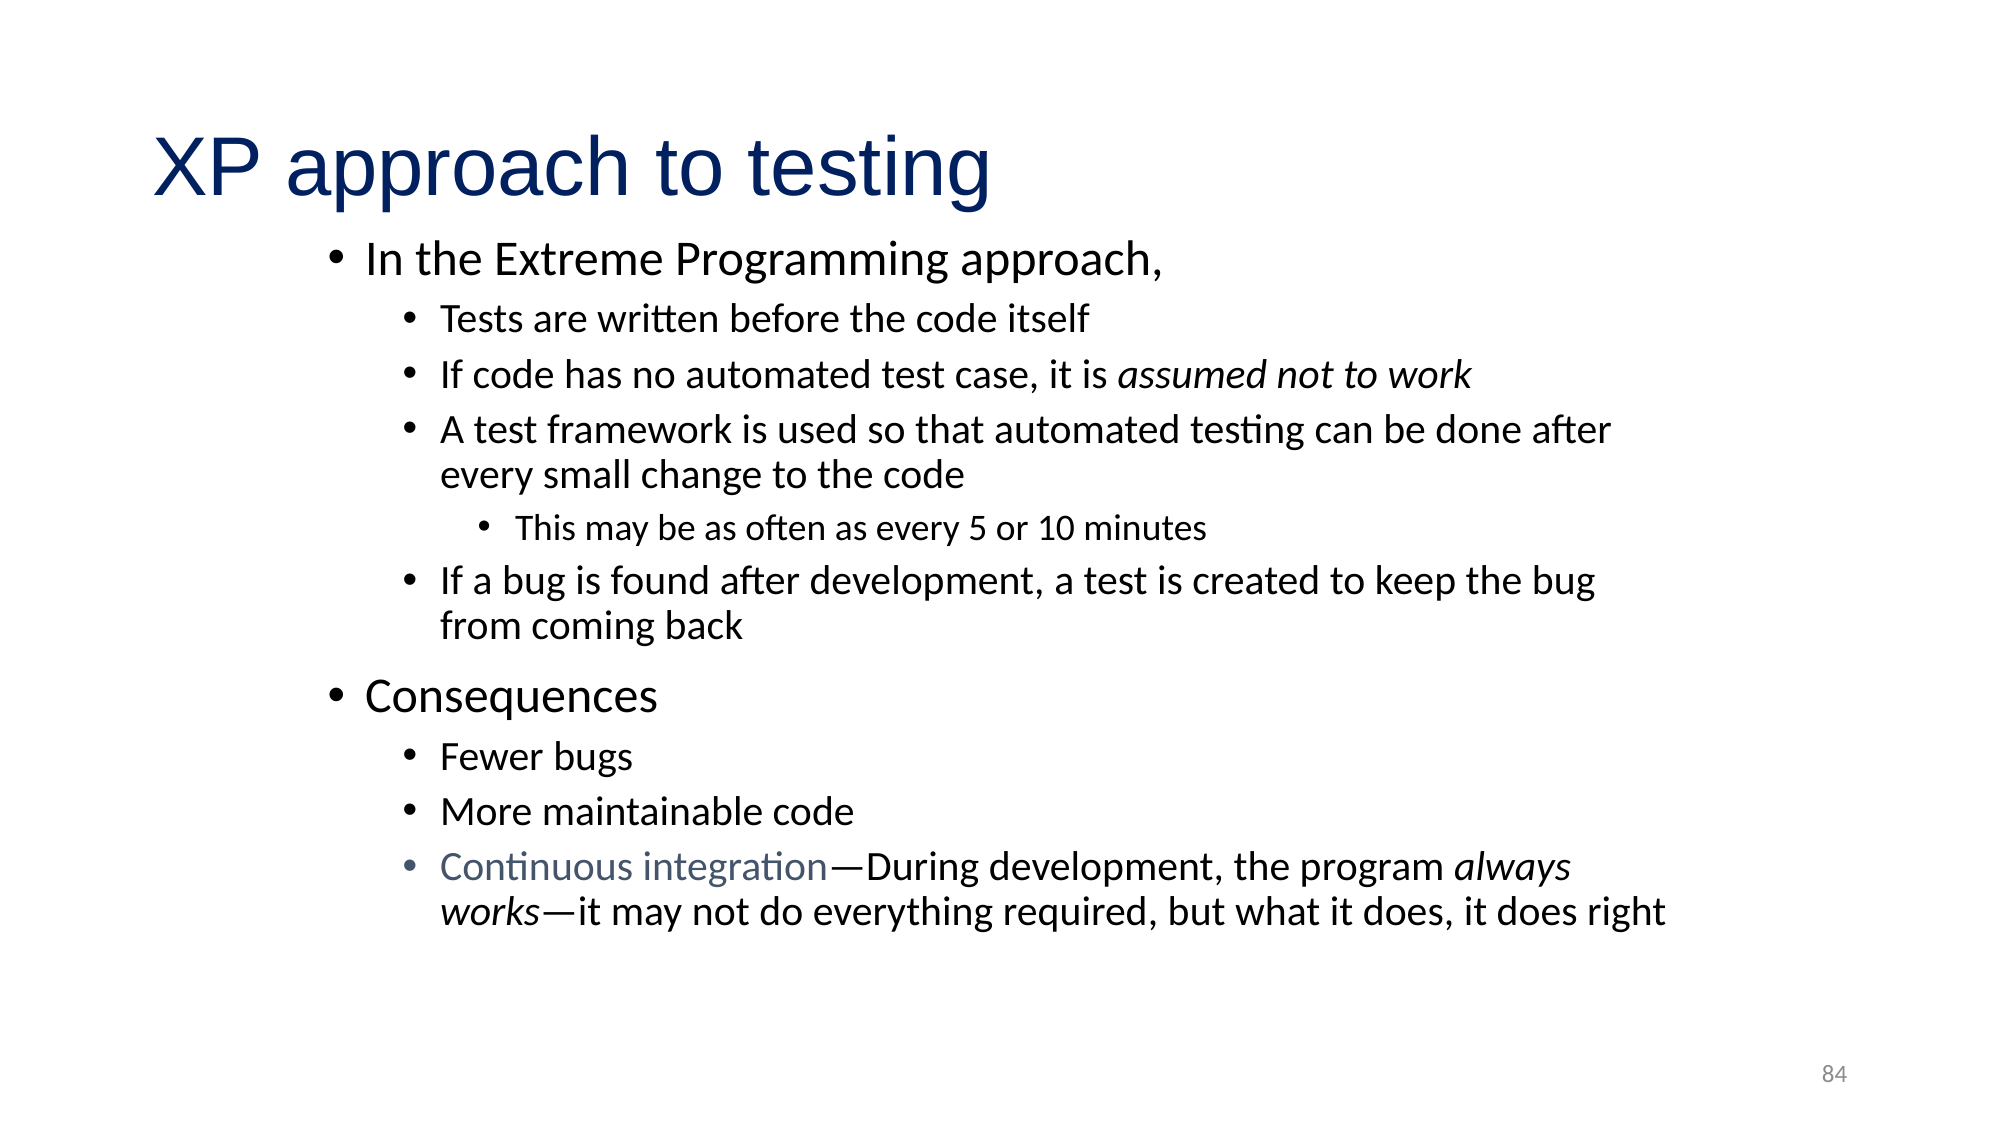

# XP approach to testing
In the Extreme Programming approach,
Tests are written before the code itself
If code has no automated test case, it is assumed not to work
A test framework is used so that automated testing can be done after every small change to the code
This may be as often as every 5 or 10 minutes
If a bug is found after development, a test is created to keep the bug from coming back
Consequences
Fewer bugs
More maintainable code
Continuous integration—During development, the program always works—it may not do everything required, but what it does, it does right
84